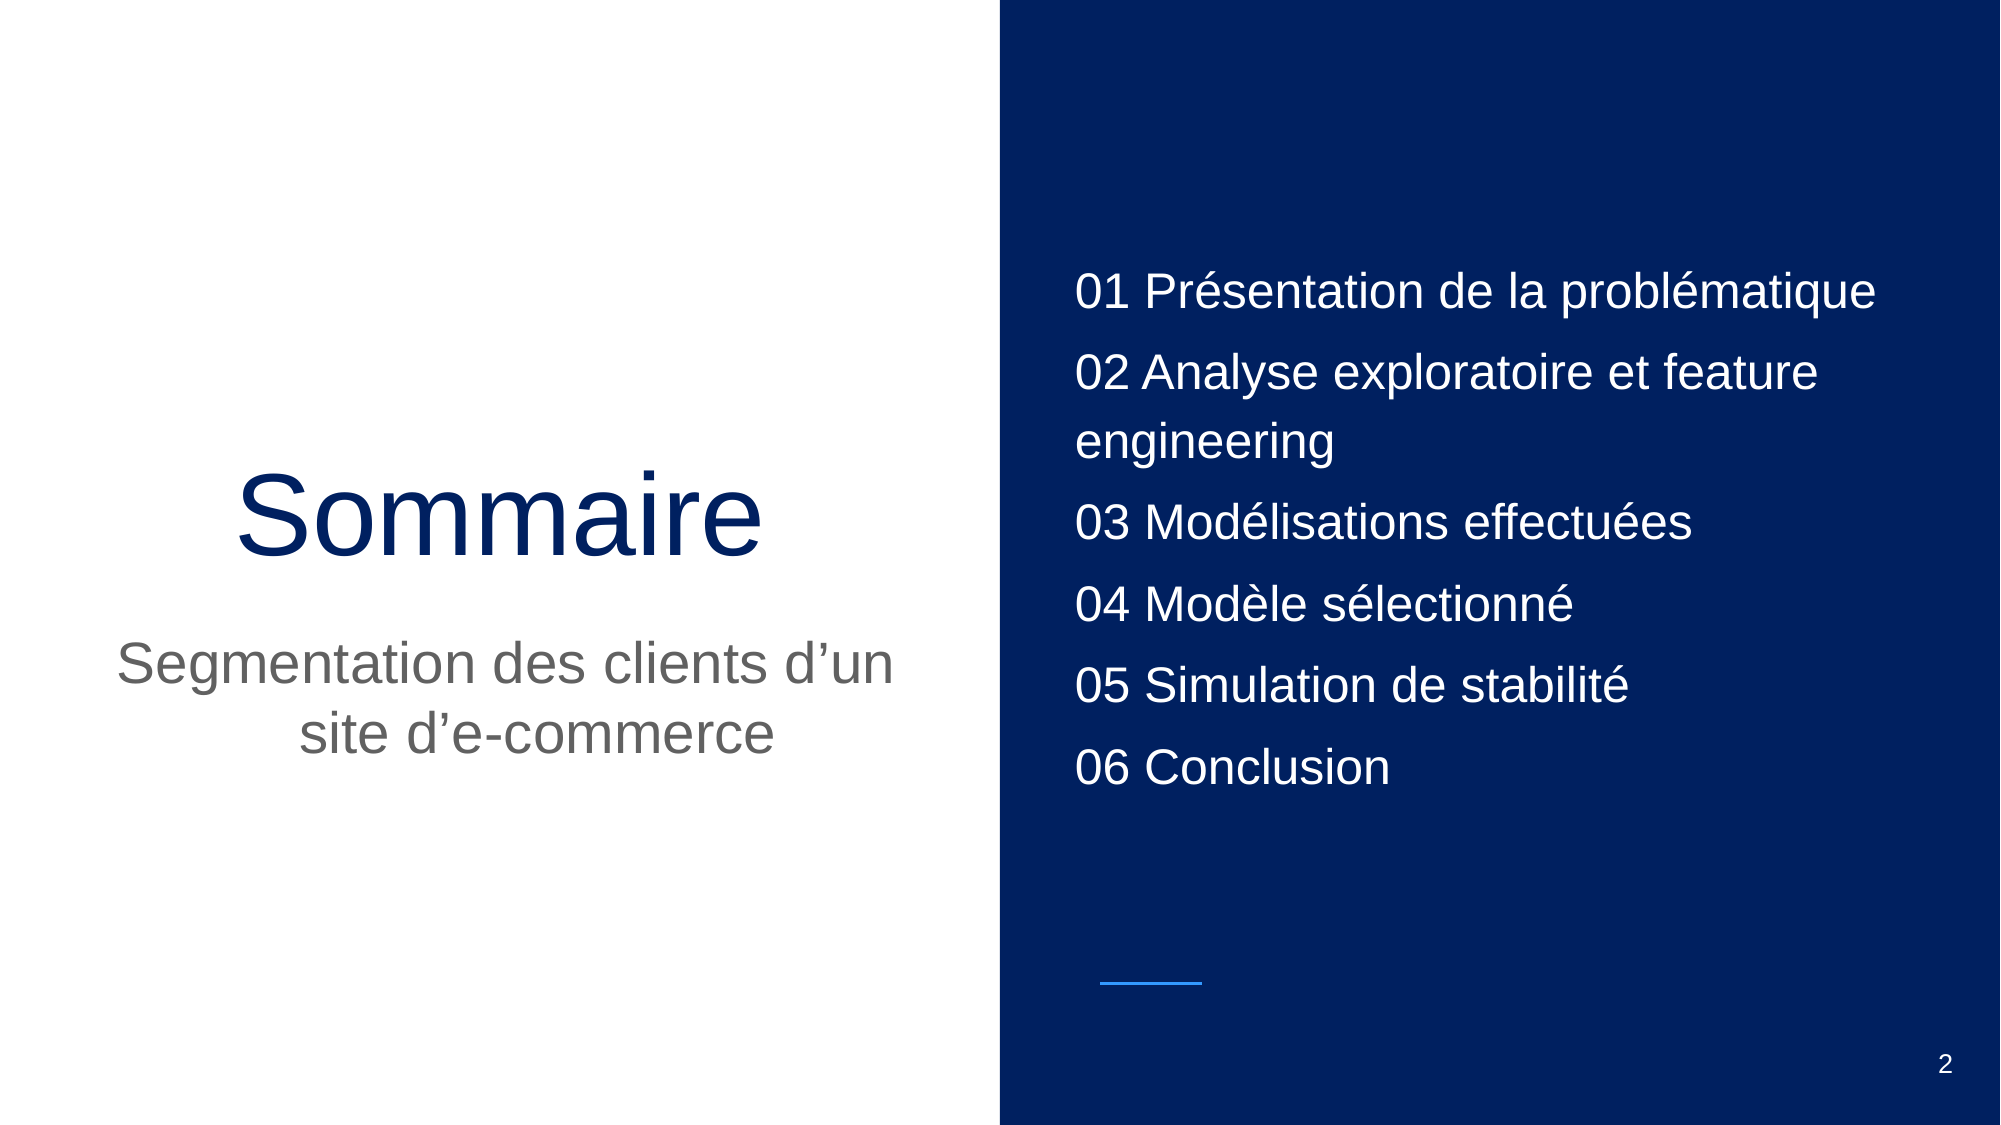

01 Présentation de la problématique
02 Analyse exploratoire et feature engineering
03 Modélisations effectuées
04 Modèle sélectionné
05 Simulation de stabilité
06 Conclusion

# Sommaire
Segmentation des clients d’un site d’e-commerce
2